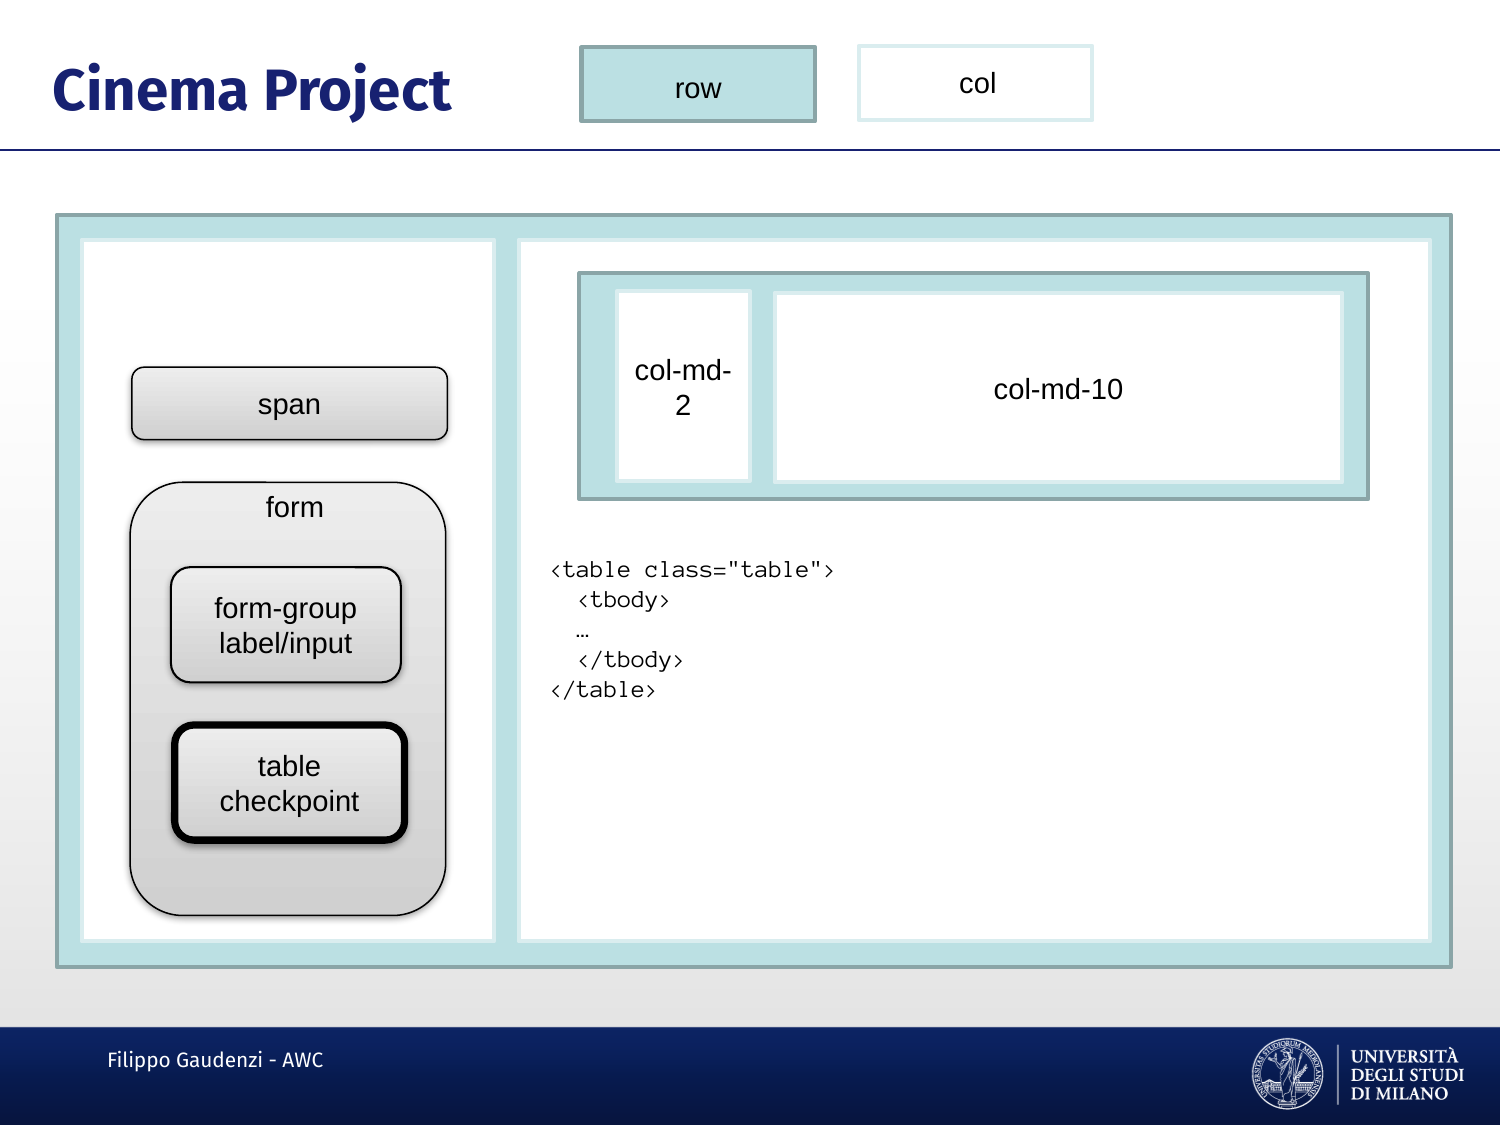

Cinema Project

col
row

col-md-2
col-md-10
span
form

<table class="table">
  <tbody>
  …
  </tbody>
</table>
form-group
label/input
table
checkpoint
Filippo Gaudenzi - AWC